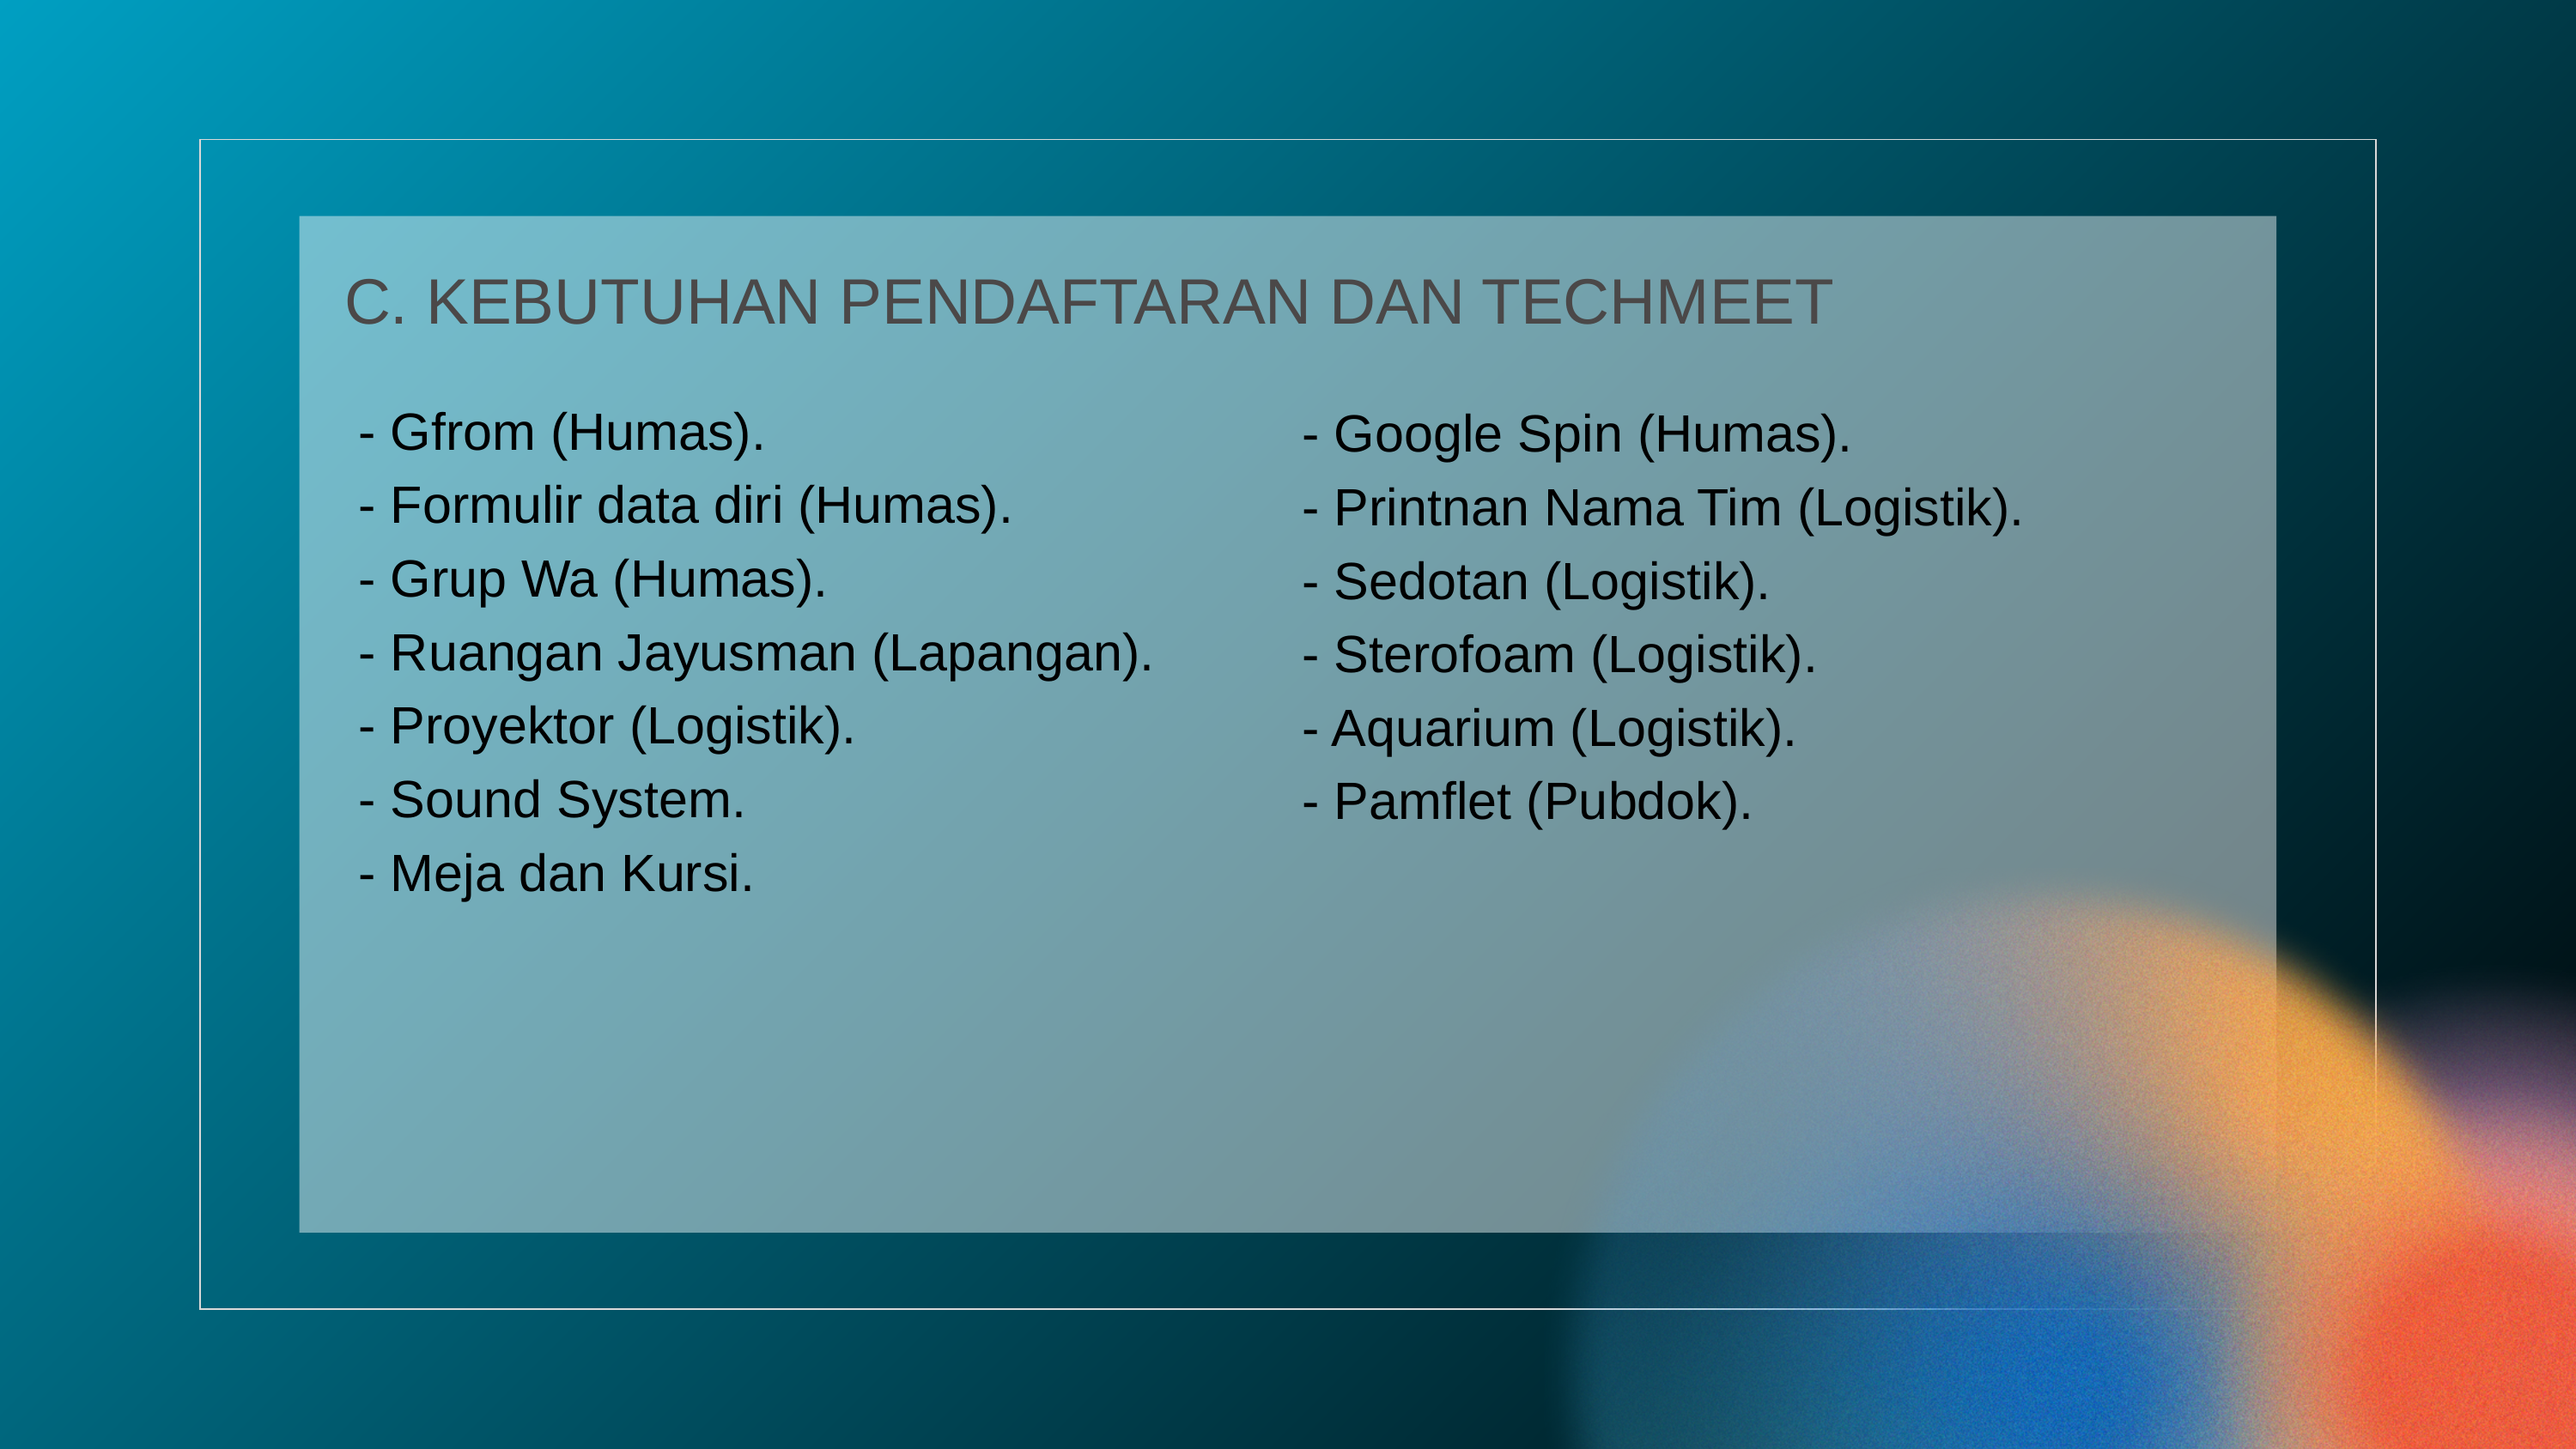

C. KEBUTUHAN PENDAFTARAN DAN TECHMEET
 - Gfrom (Humas).
 - Formulir data diri (Humas).
 - Grup Wa (Humas).
 - Ruangan Jayusman (Lapangan).
 - Proyektor (Logistik).
 - Sound System.
 - Meja dan Kursi.

 - Google Spin (Humas).
 - Printnan Nama Tim (Logistik).
 - Sedotan (Logistik).
 - Sterofoam (Logistik).
 - Aquarium (Logistik).
 - Pamflet (Pubdok).